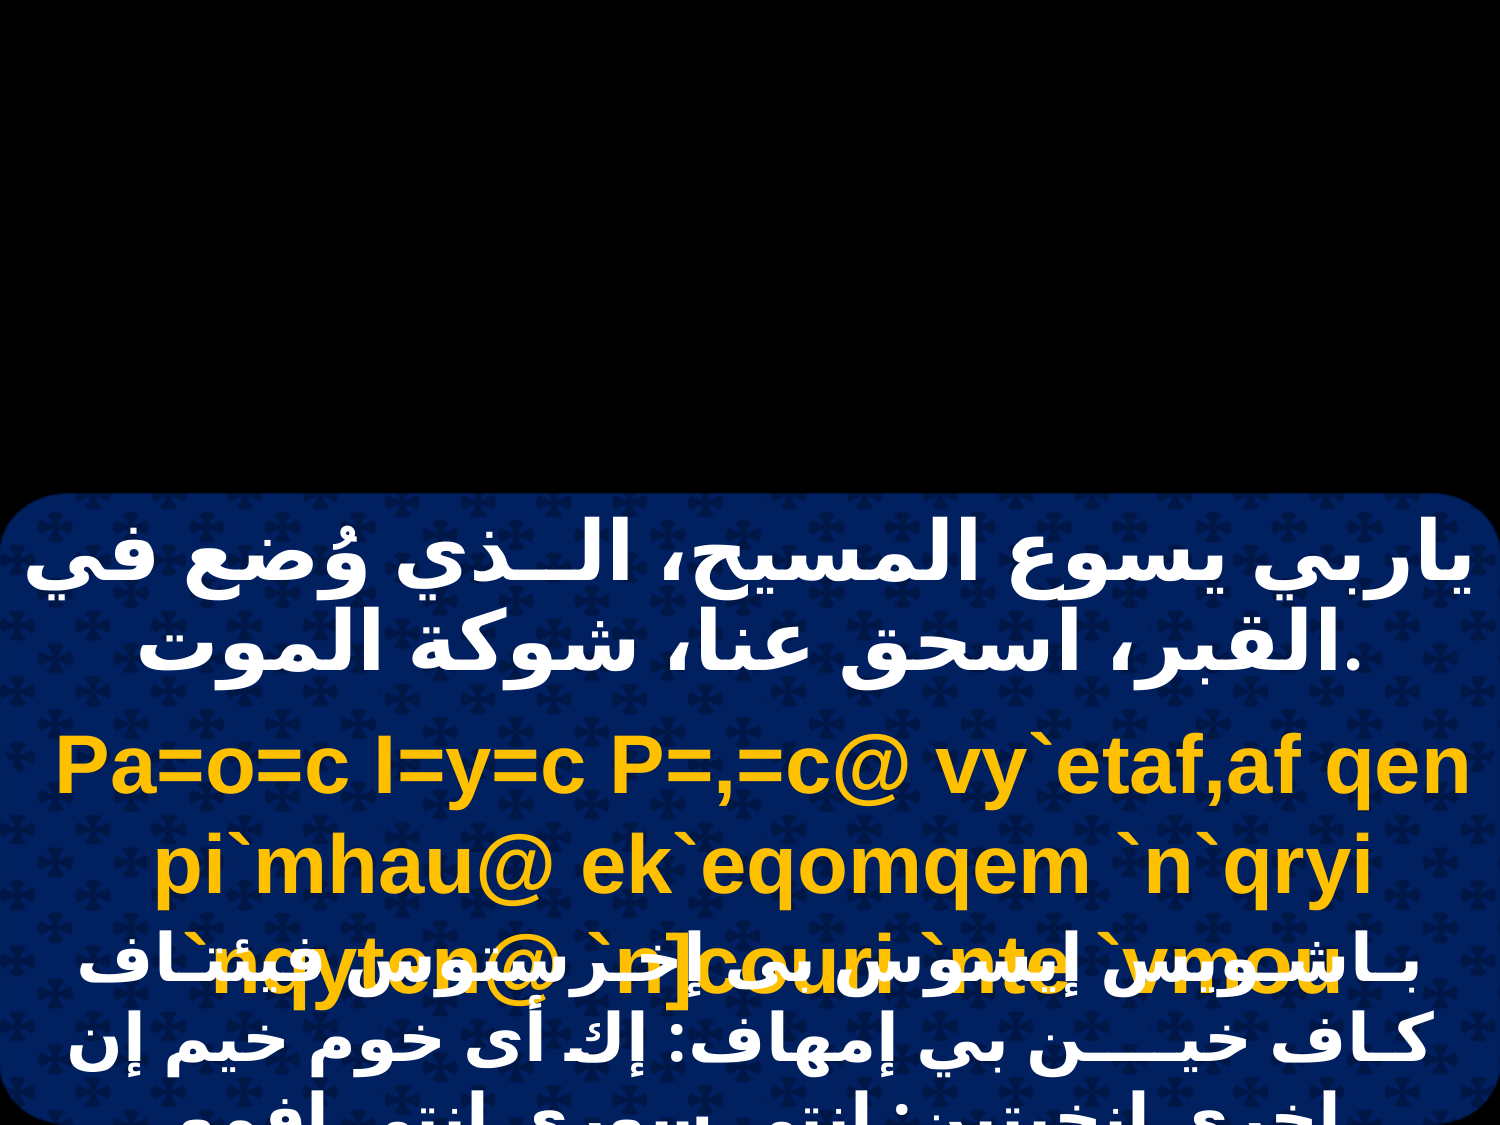

ياربي يسوع المسيح، الــذي وُضع في القبر، اسحق عنا، شوكة الموت.
Pa=o=c I=y=c P=,=c@ vy`etaf,af qen pi`mhau@ ek`eqomqem `n`qryi `nqyten@ `n]couri `nte `vmou

بـاشـويس إيسوس بى إخـرستوس فيئتـاف كـاف خيــــن بي إمهاف: إك أى خوم خيم إن إخري إنخيتين: إنتى سوري إنتى إفمو.